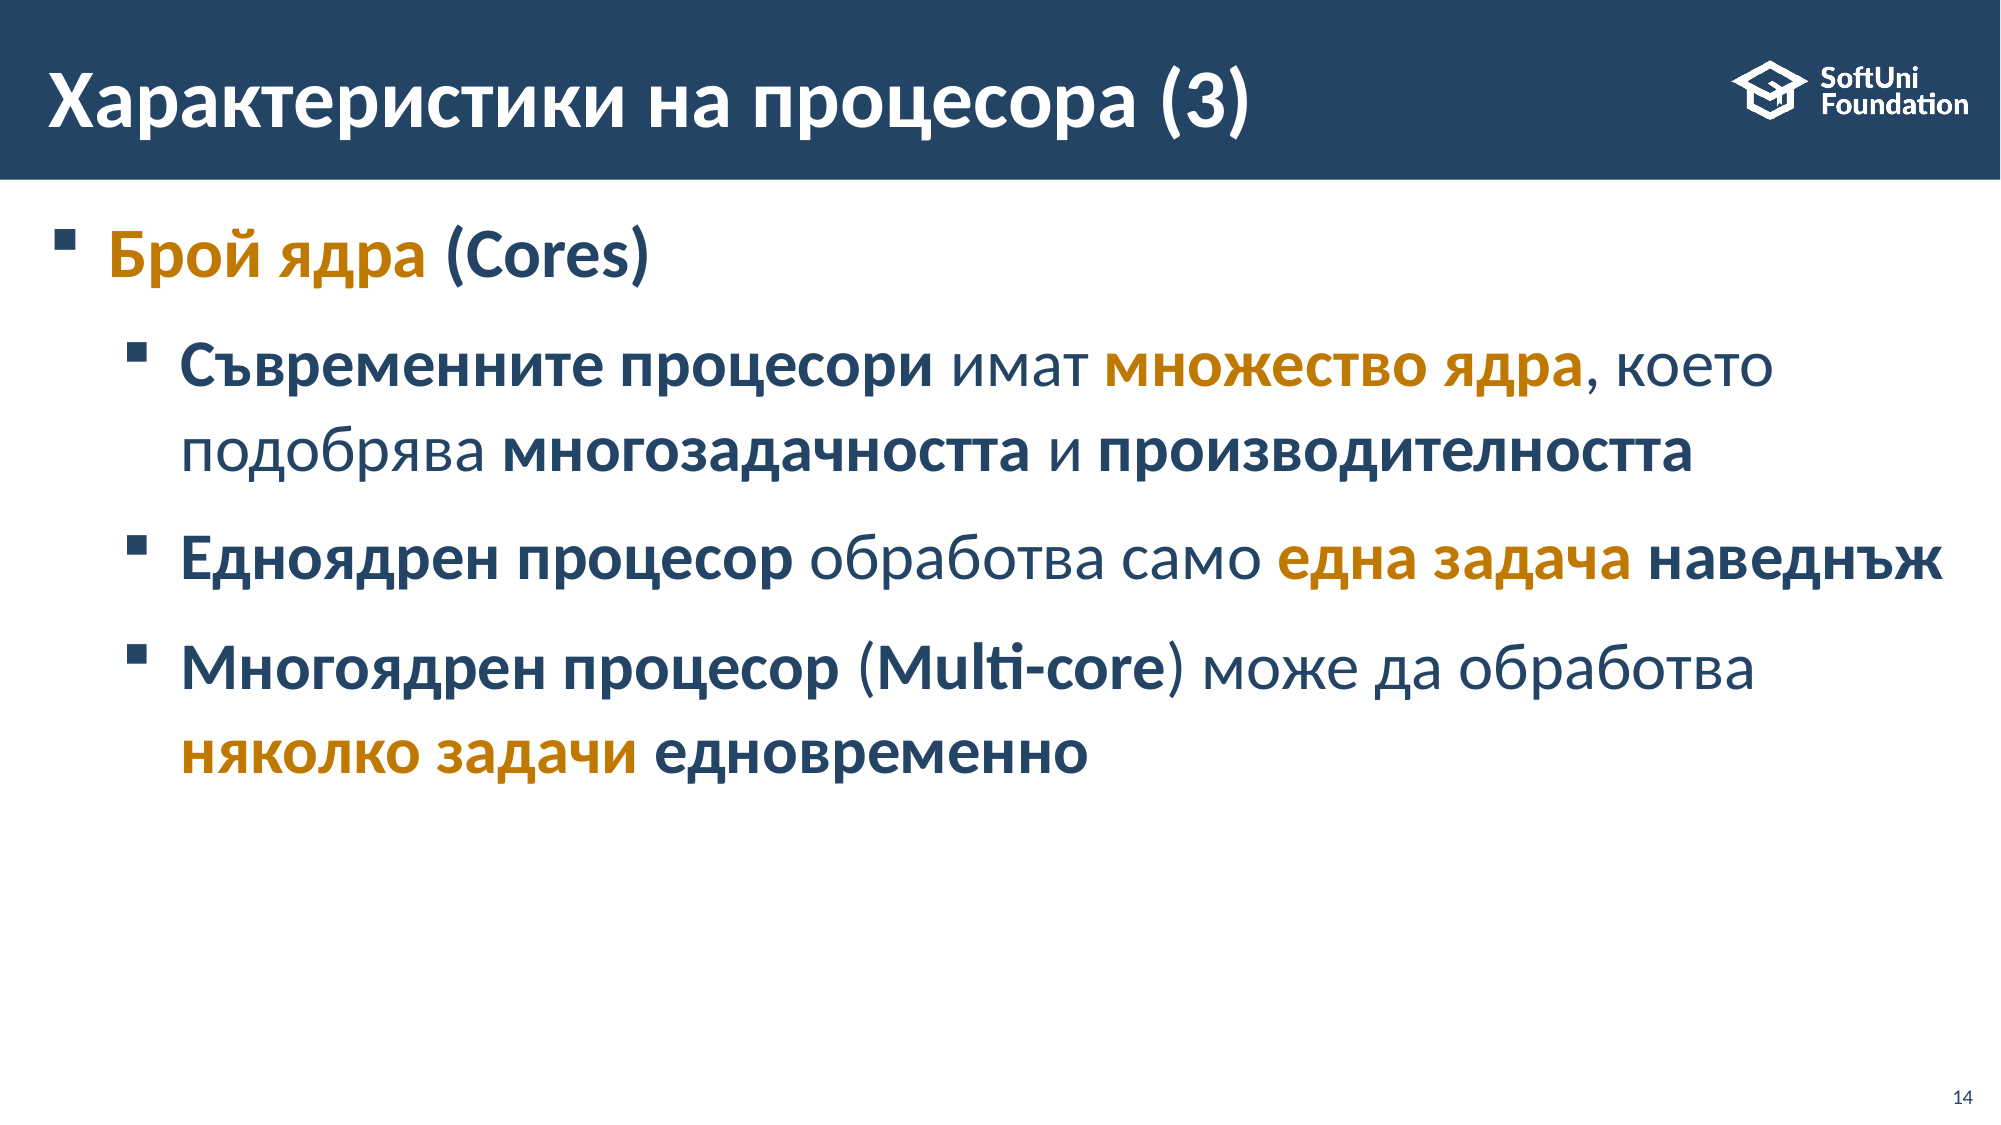

# Характеристики на процесора (3)
Брой ядра (Cores)
Съвременните процесори имат множество ядра, което подобрява многозадачността и производителността
Едноядрен процесор обработва само една задача наведнъж
Многоядрен процесор (Multi-core) може да обработва няколко задачи едновременно

14